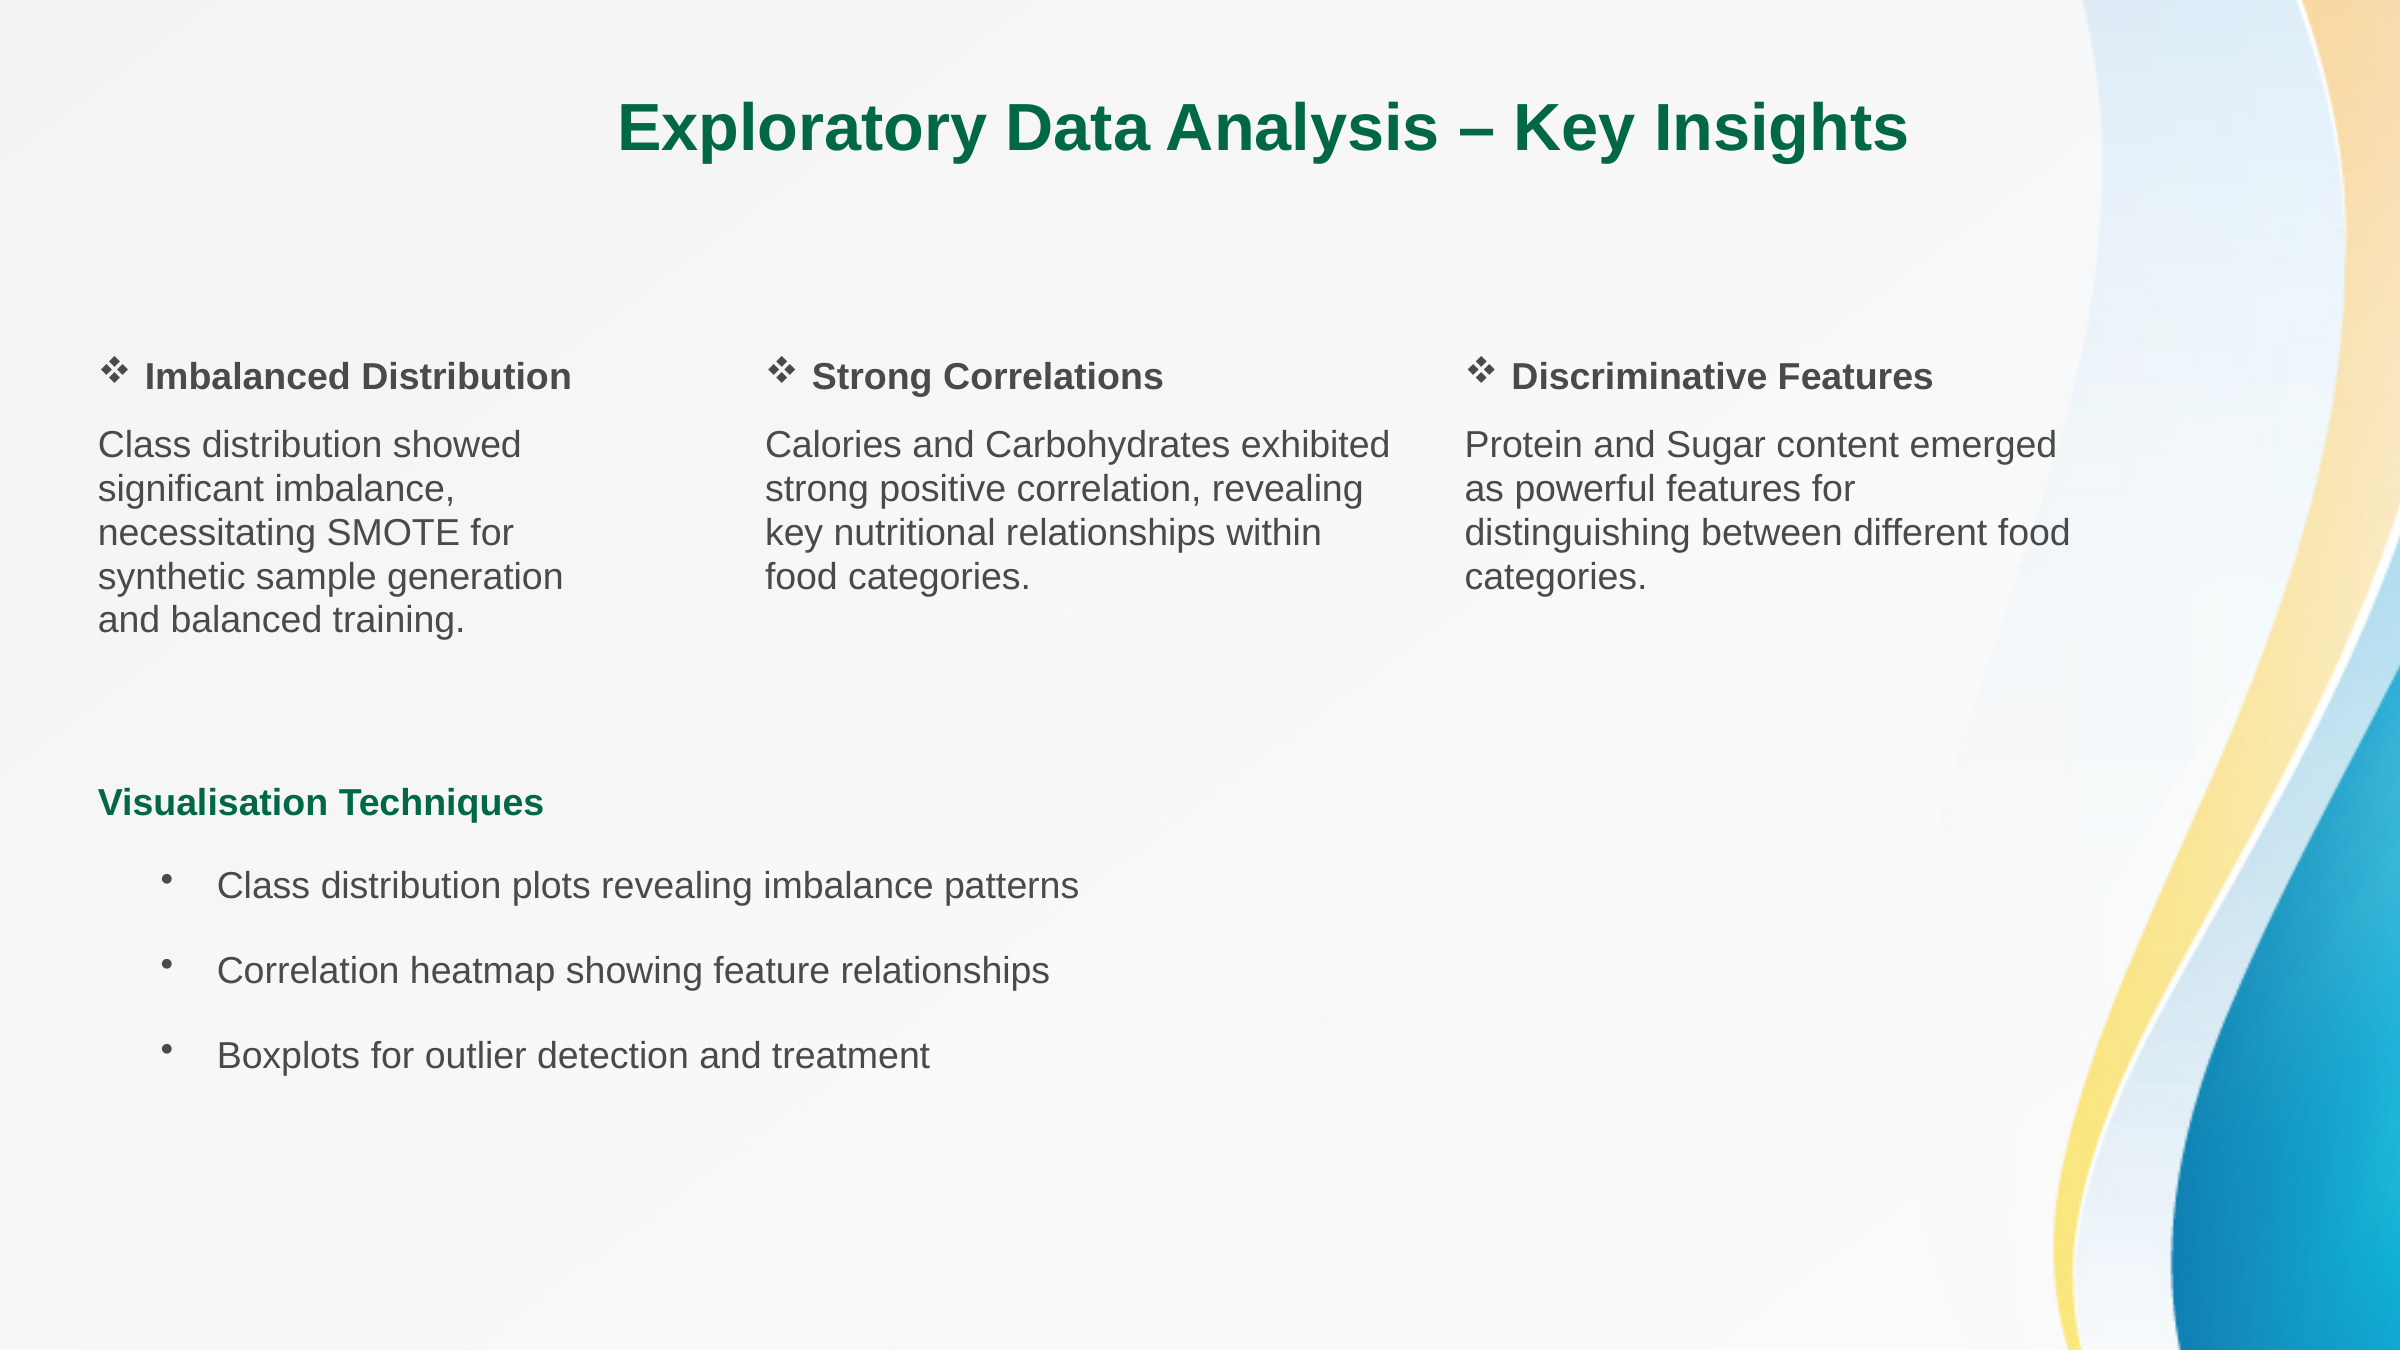

Exploratory Data Analysis – Key Insights
Imbalanced Distribution
Strong Correlations
Discriminative Features
Class distribution showed significant imbalance, necessitating SMOTE for synthetic sample generation and balanced training.
Calories and Carbohydrates exhibited strong positive correlation, revealing key nutritional relationships within food categories.
Protein and Sugar content emerged as powerful features for distinguishing between different food categories.
Visualisation Techniques
Class distribution plots revealing imbalance patterns
Correlation heatmap showing feature relationships
Boxplots for outlier detection and treatment